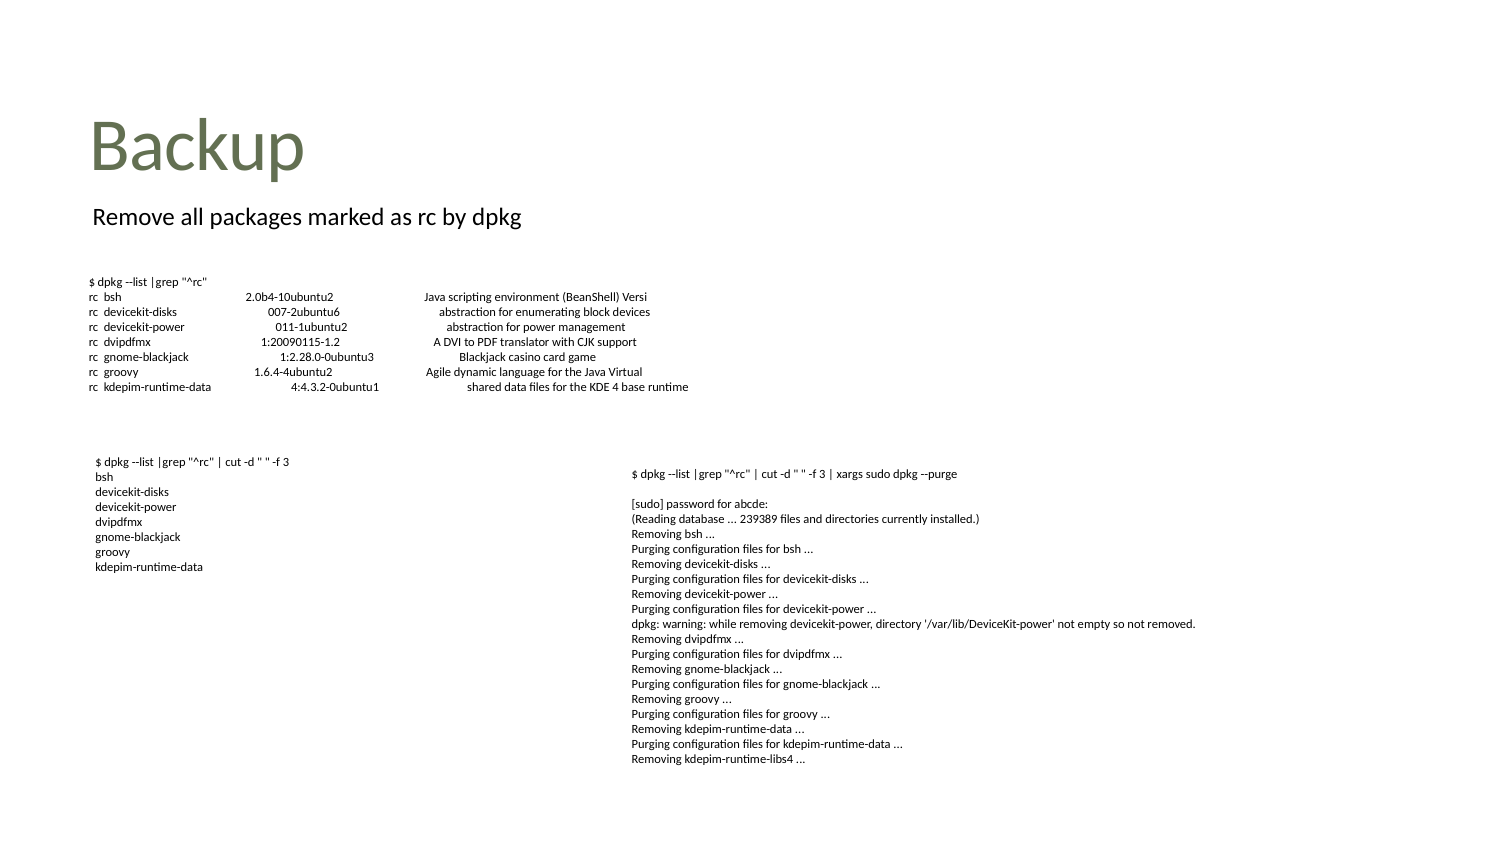

# Backup
Remove all packages marked as rc by dpkg
$ dpkg --list |grep "^rc"
rc  bsh                                             2.0b4-10ubuntu2                                 Java scripting environment (BeanShell) Versi
rc  devicekit-disks                                 007-2ubuntu6                                    abstraction for enumerating block devices
rc  devicekit-power                                 011-1ubuntu2                                    abstraction for power management
rc  dvipdfmx                                        1:20090115-1.2                                  A DVI to PDF translator with CJK support
rc  gnome-blackjack                                 1:2.28.0-0ubuntu3                               Blackjack casino card game
rc  groovy                                          1.6.4-4ubuntu2                                  Agile dynamic language for the Java Virtual
rc  kdepim-runtime-data                             4:4.3.2-0ubuntu1                                shared data files for the KDE 4 base runtime
$ dpkg --list |grep "^rc" | cut -d " " -f 3
bsh
devicekit-disks
devicekit-power
dvipdfmx
gnome-blackjack
groovy
kdepim-runtime-data
$ dpkg --list |grep "^rc" | cut -d " " -f 3 | xargs sudo dpkg --purge

[sudo] password for abcde:
(Reading database ... 239389 files and directories currently installed.)
Removing bsh ...
Purging configuration files for bsh ...
Removing devicekit-disks ...
Purging configuration files for devicekit-disks ...
Removing devicekit-power ...
Purging configuration files for devicekit-power ...
dpkg: warning: while removing devicekit-power, directory '/var/lib/DeviceKit-power' not empty so not removed.
Removing dvipdfmx ...
Purging configuration files for dvipdfmx ...
Removing gnome-blackjack ...
Purging configuration files for gnome-blackjack ...
Removing groovy ...
Purging configuration files for groovy ...
Removing kdepim-runtime-data ...
Purging configuration files for kdepim-runtime-data ...
Removing kdepim-runtime-libs4 ...
35